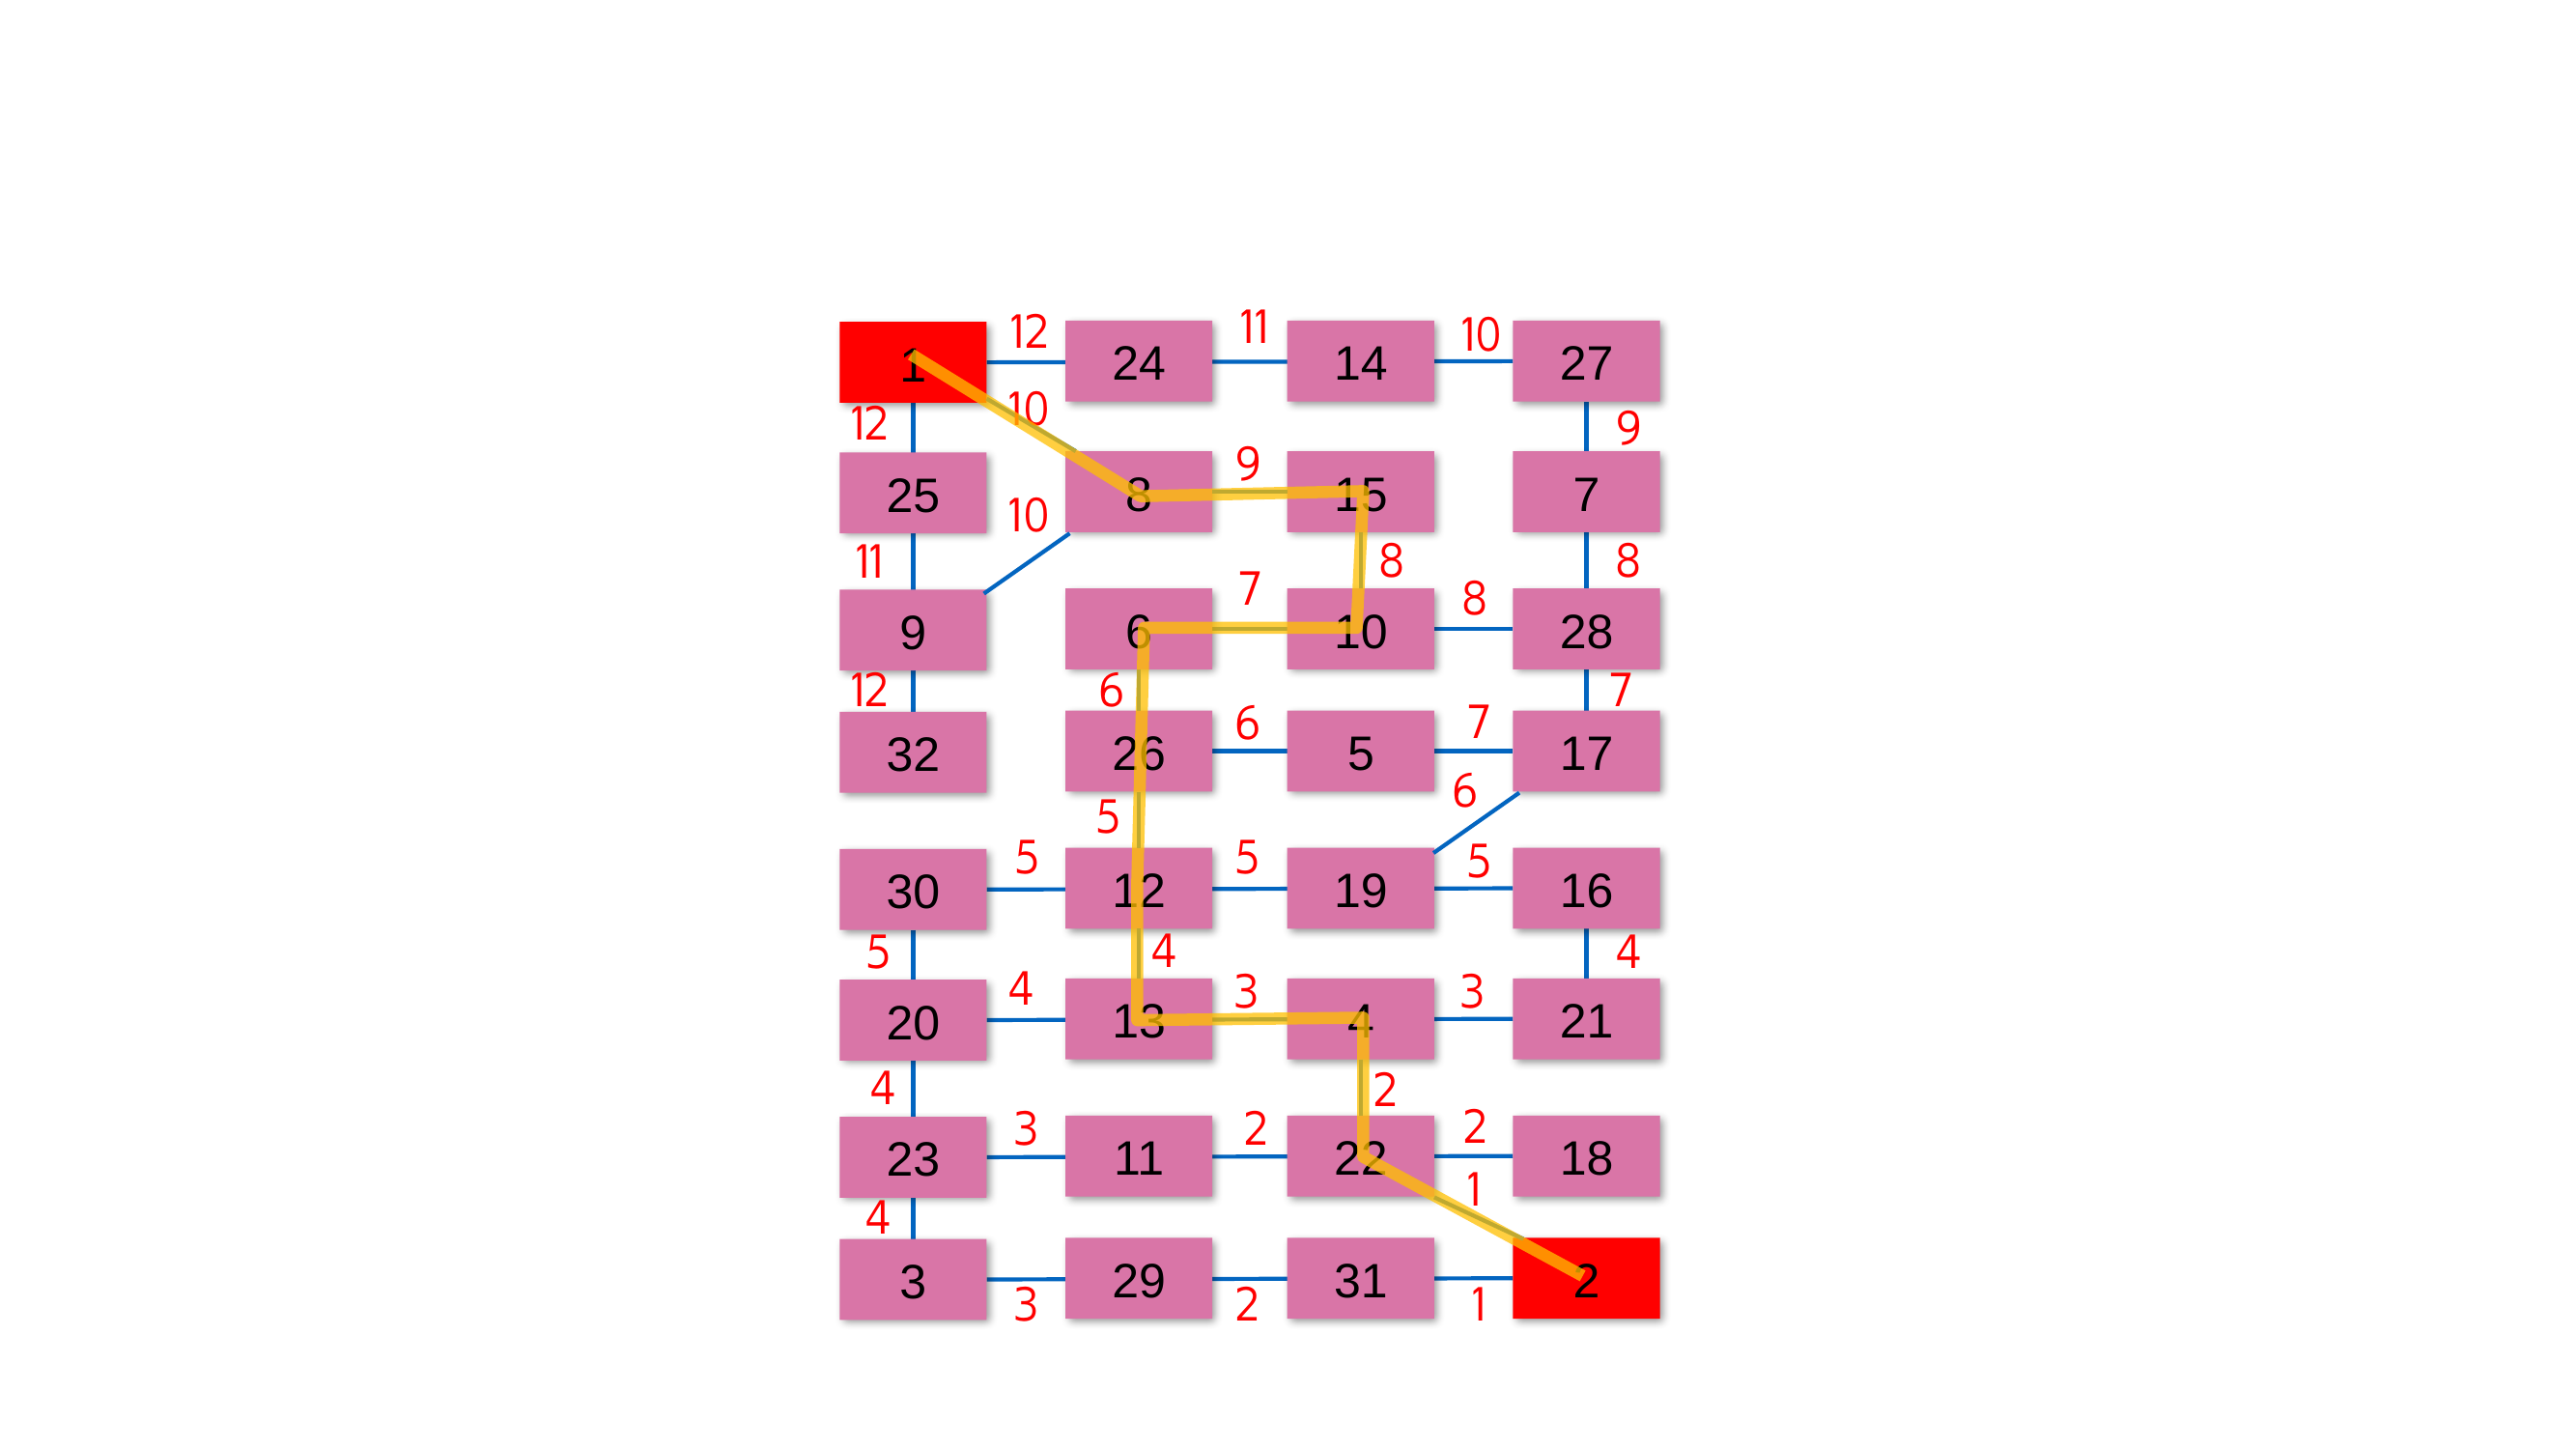

#
11
12
10
24
14
27
1

10
12
9
9
8
15
7
25
10
8
8
11
7
8
6
10
28
9
12
6
7
7
6
26
5
17
32
6
5
5
5
5
12
19
16
30
4
5
4
4
3
3
13
4
21
20
4
2
2
3
2
11
22
18
23
1
4
29
31
2
3
3
2
1